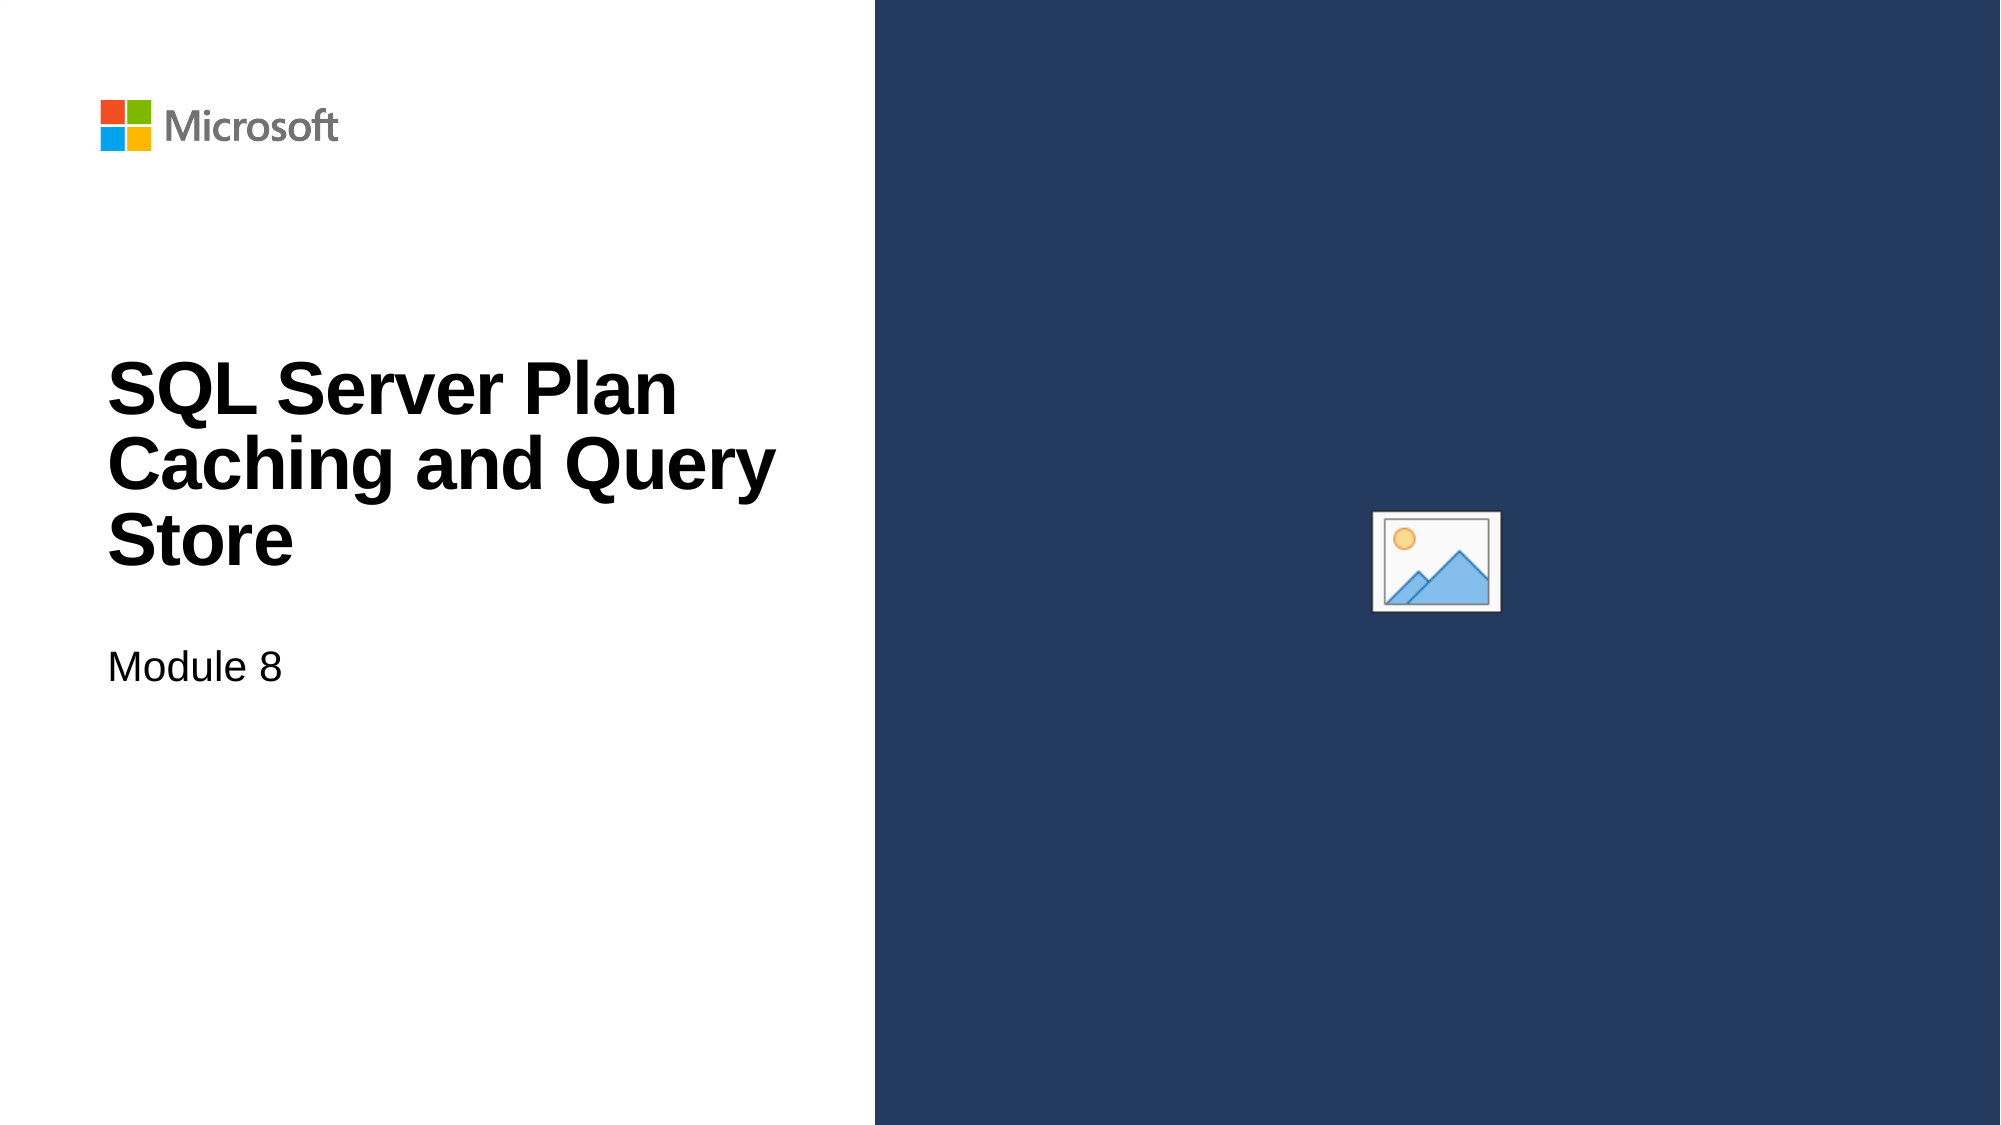

# SQL Server Plan Caching and Query Store
Module 8